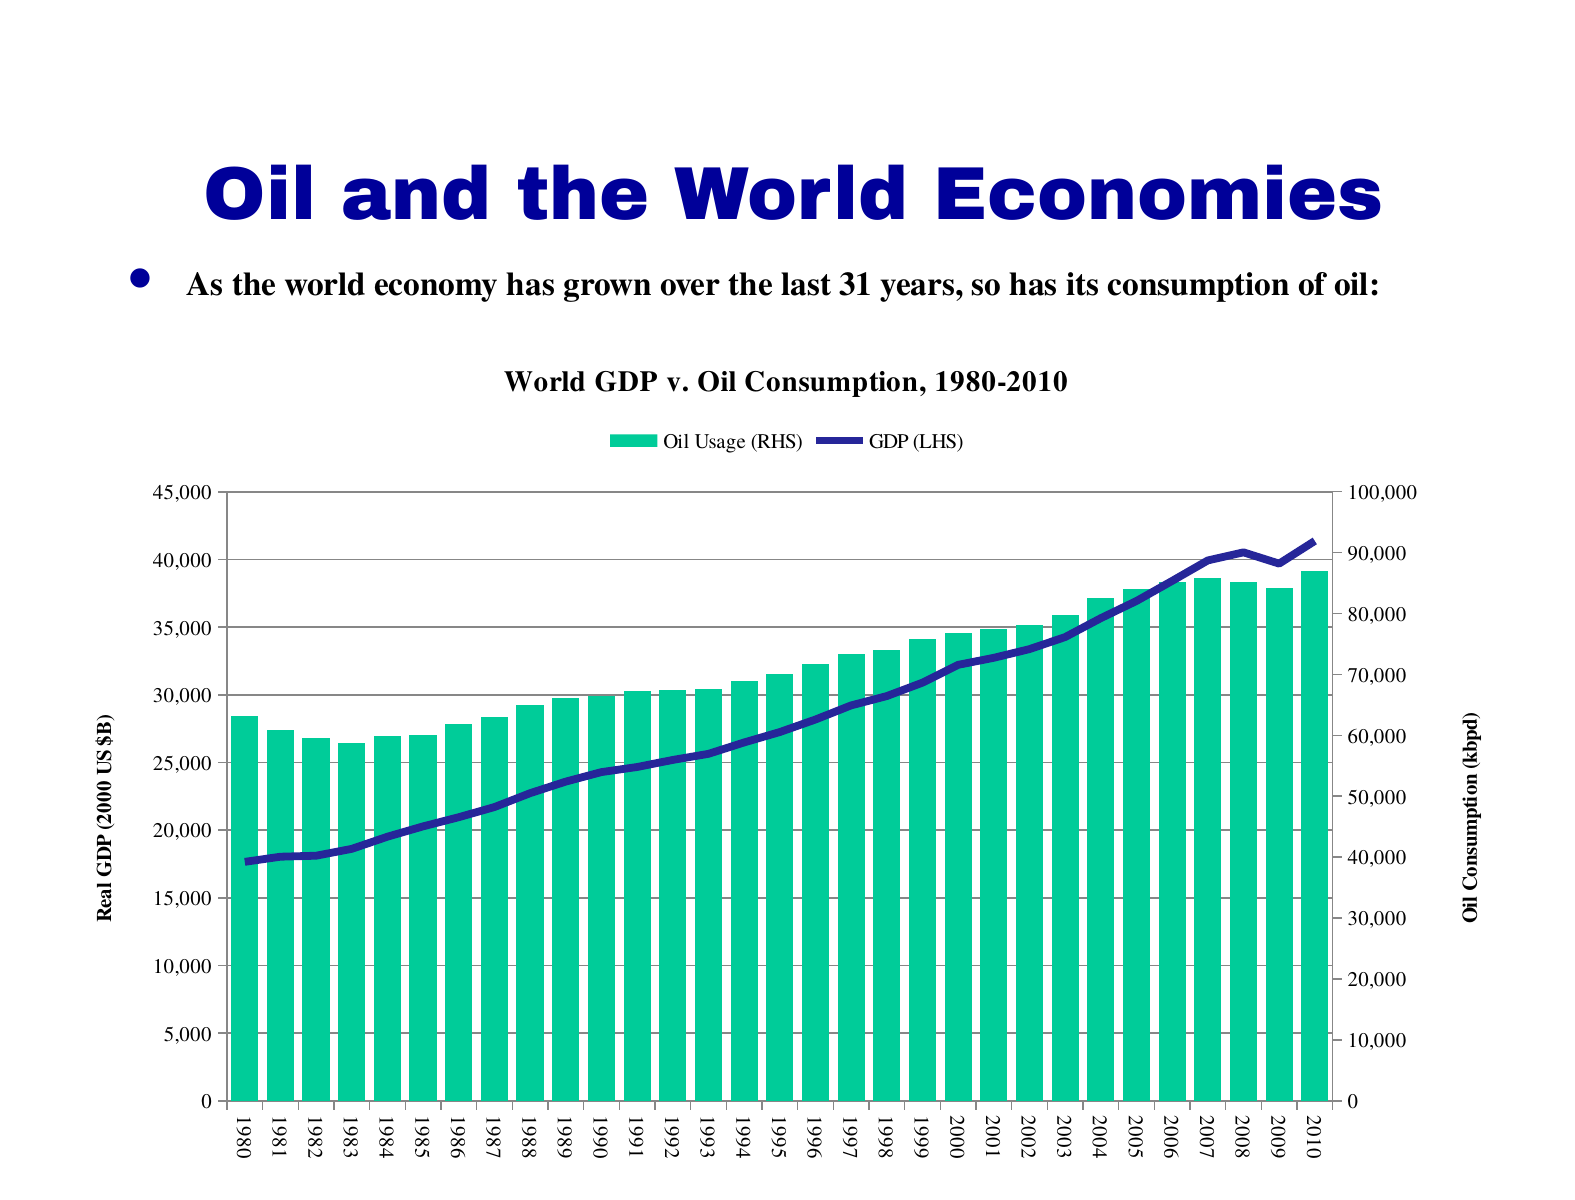

# Oil and the World Economies
As the world economy has grown over the last 31 years, so has its consumption of oil:

[unsupported chart]